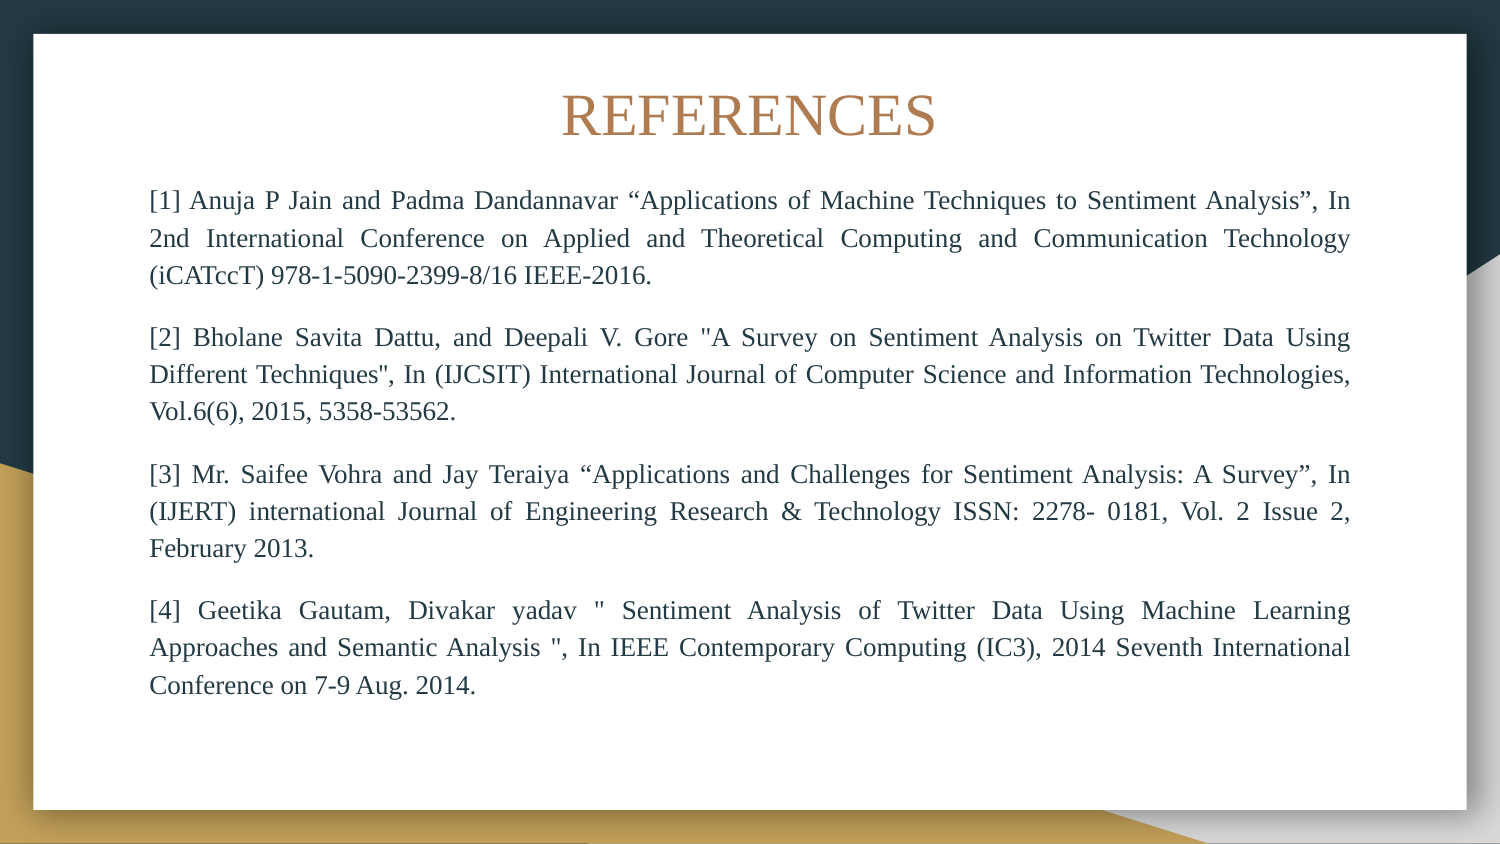

# REFERENCES
[1] Anuja P Jain and Padma Dandannavar “Applications of Machine Techniques to Sentiment Analysis”, In 2nd International Conference on Applied and Theoretical Computing and Communication Technology (iCATccT) 978-1-5090-2399-8/16 IEEE-2016.
[2] Bholane Savita Dattu, and Deepali V. Gore "A Survey on Sentiment Analysis on Twitter Data Using Different Techniques'', In (IJCSIT) International Journal of Computer Science and Information Technologies, Vol.6(6), 2015, 5358-53562.
[3] Mr. Saifee Vohra and Jay Teraiya “Applications and Challenges for Sentiment Analysis: A Survey”, In (IJERT) international Journal of Engineering Research & Technology ISSN: 2278- 0181, Vol. 2 Issue 2, February 2013.
[4] Geetika Gautam, Divakar yadav " Sentiment Analysis of Twitter Data Using Machine Learning Approaches and Semantic Analysis ", In IEEE Contemporary Computing (IC3), 2014 Seventh International Conference on 7-9 Aug. 2014.